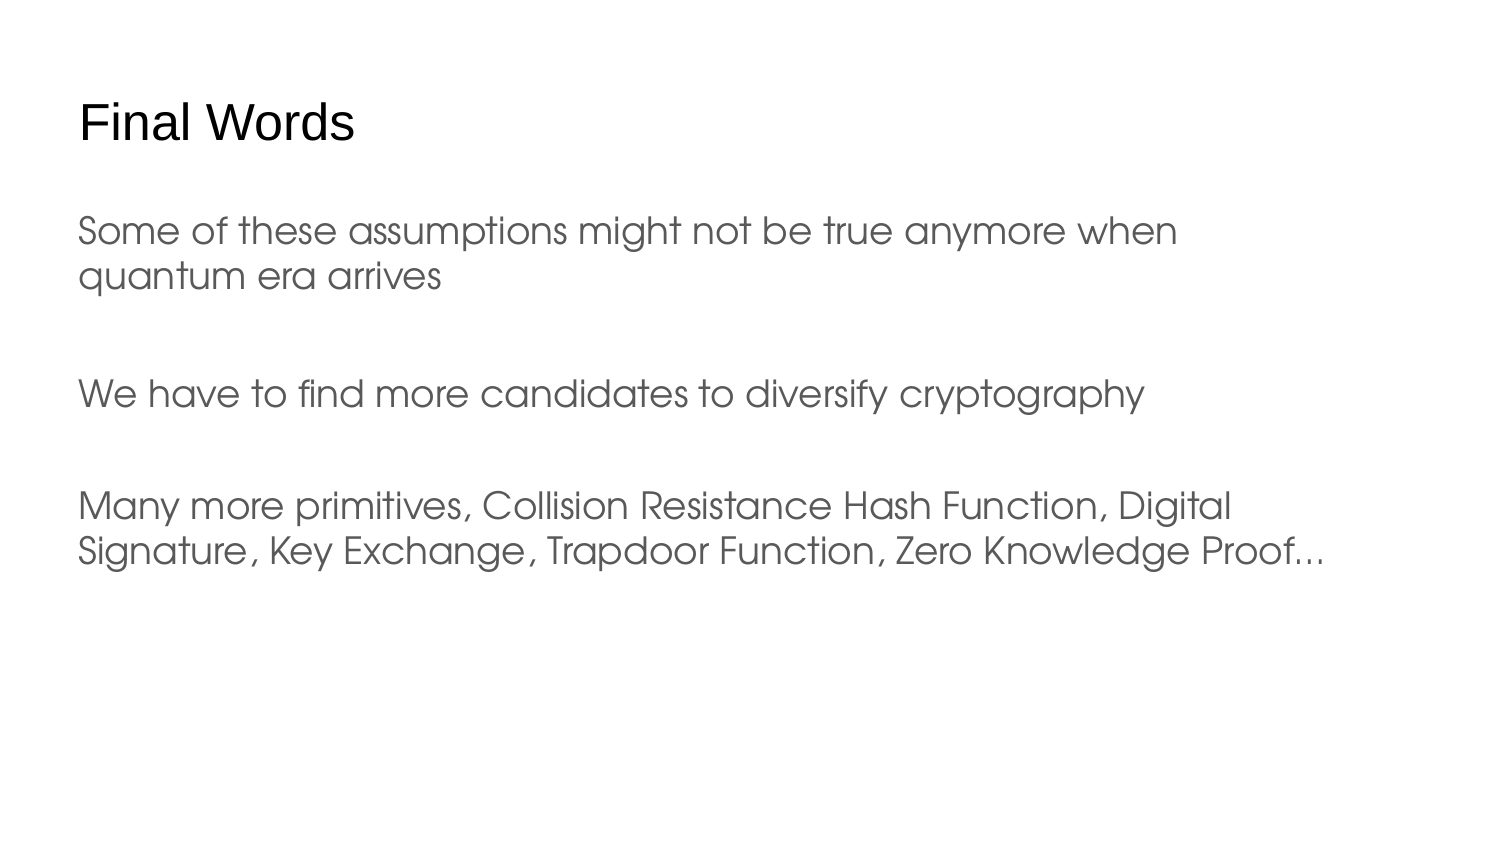

# Final Words

Some of these assumptions might not be true anymore when quantum era arrives
We have to find more candidates to diversify cryptography
Many more primitives, Collision Resistance Hash Function, Digital Signature, Key Exchange, Trapdoor Function, Zero Knowledge Proof…